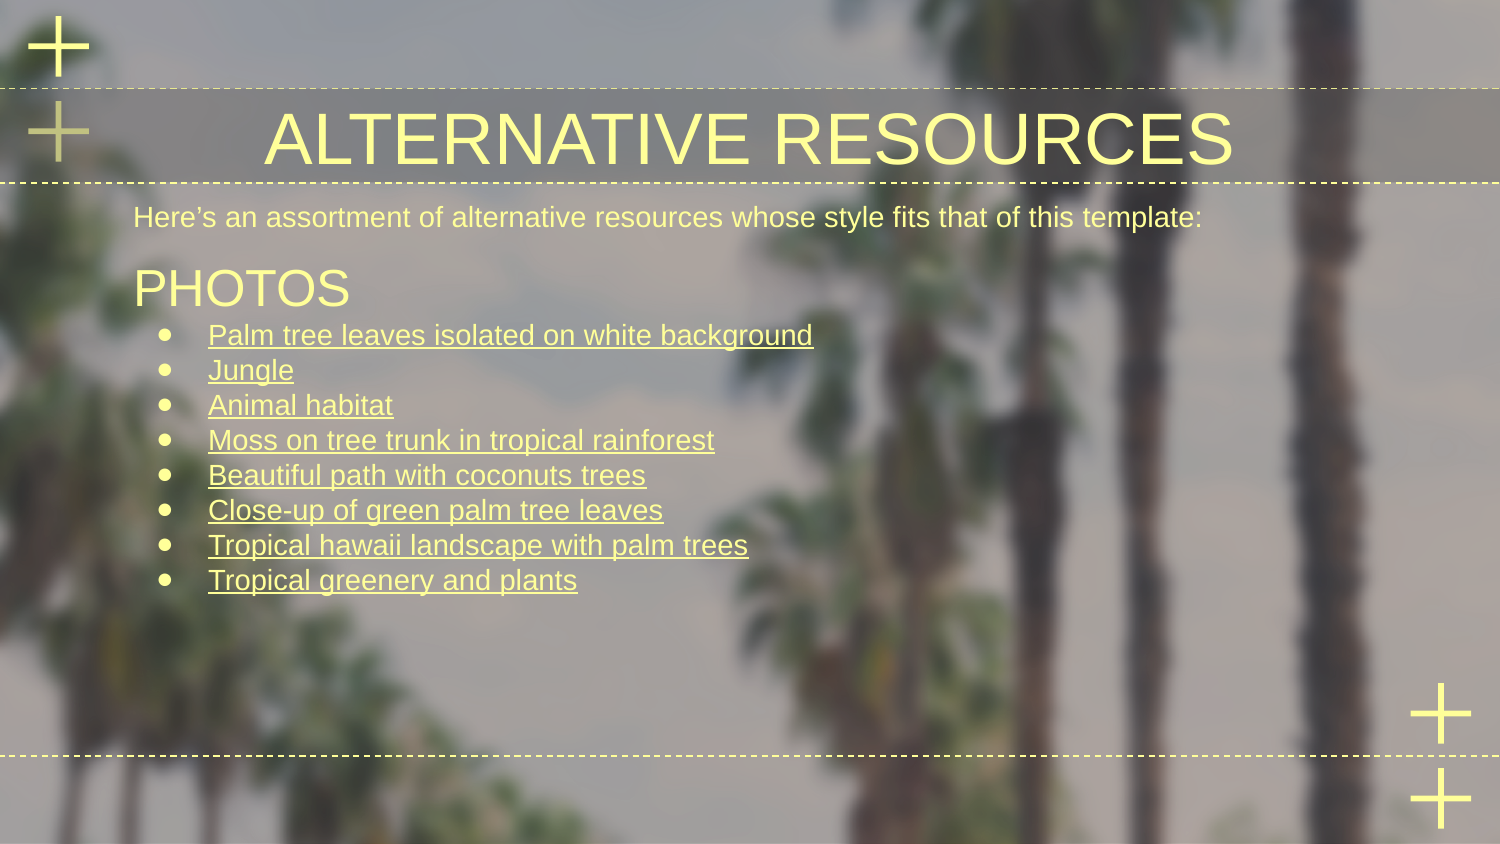

# ALTERNATIVE RESOURCES

Here’s an assortment of alternative resources whose style fits that of this template:
PHOTOS
Palm tree leaves isolated on white background
Jungle
Animal habitat
Moss on tree trunk in tropical rainforest
Beautiful path with coconuts trees
Close-up of green palm tree leaves
Tropical hawaii landscape with palm trees
Tropical greenery and plants